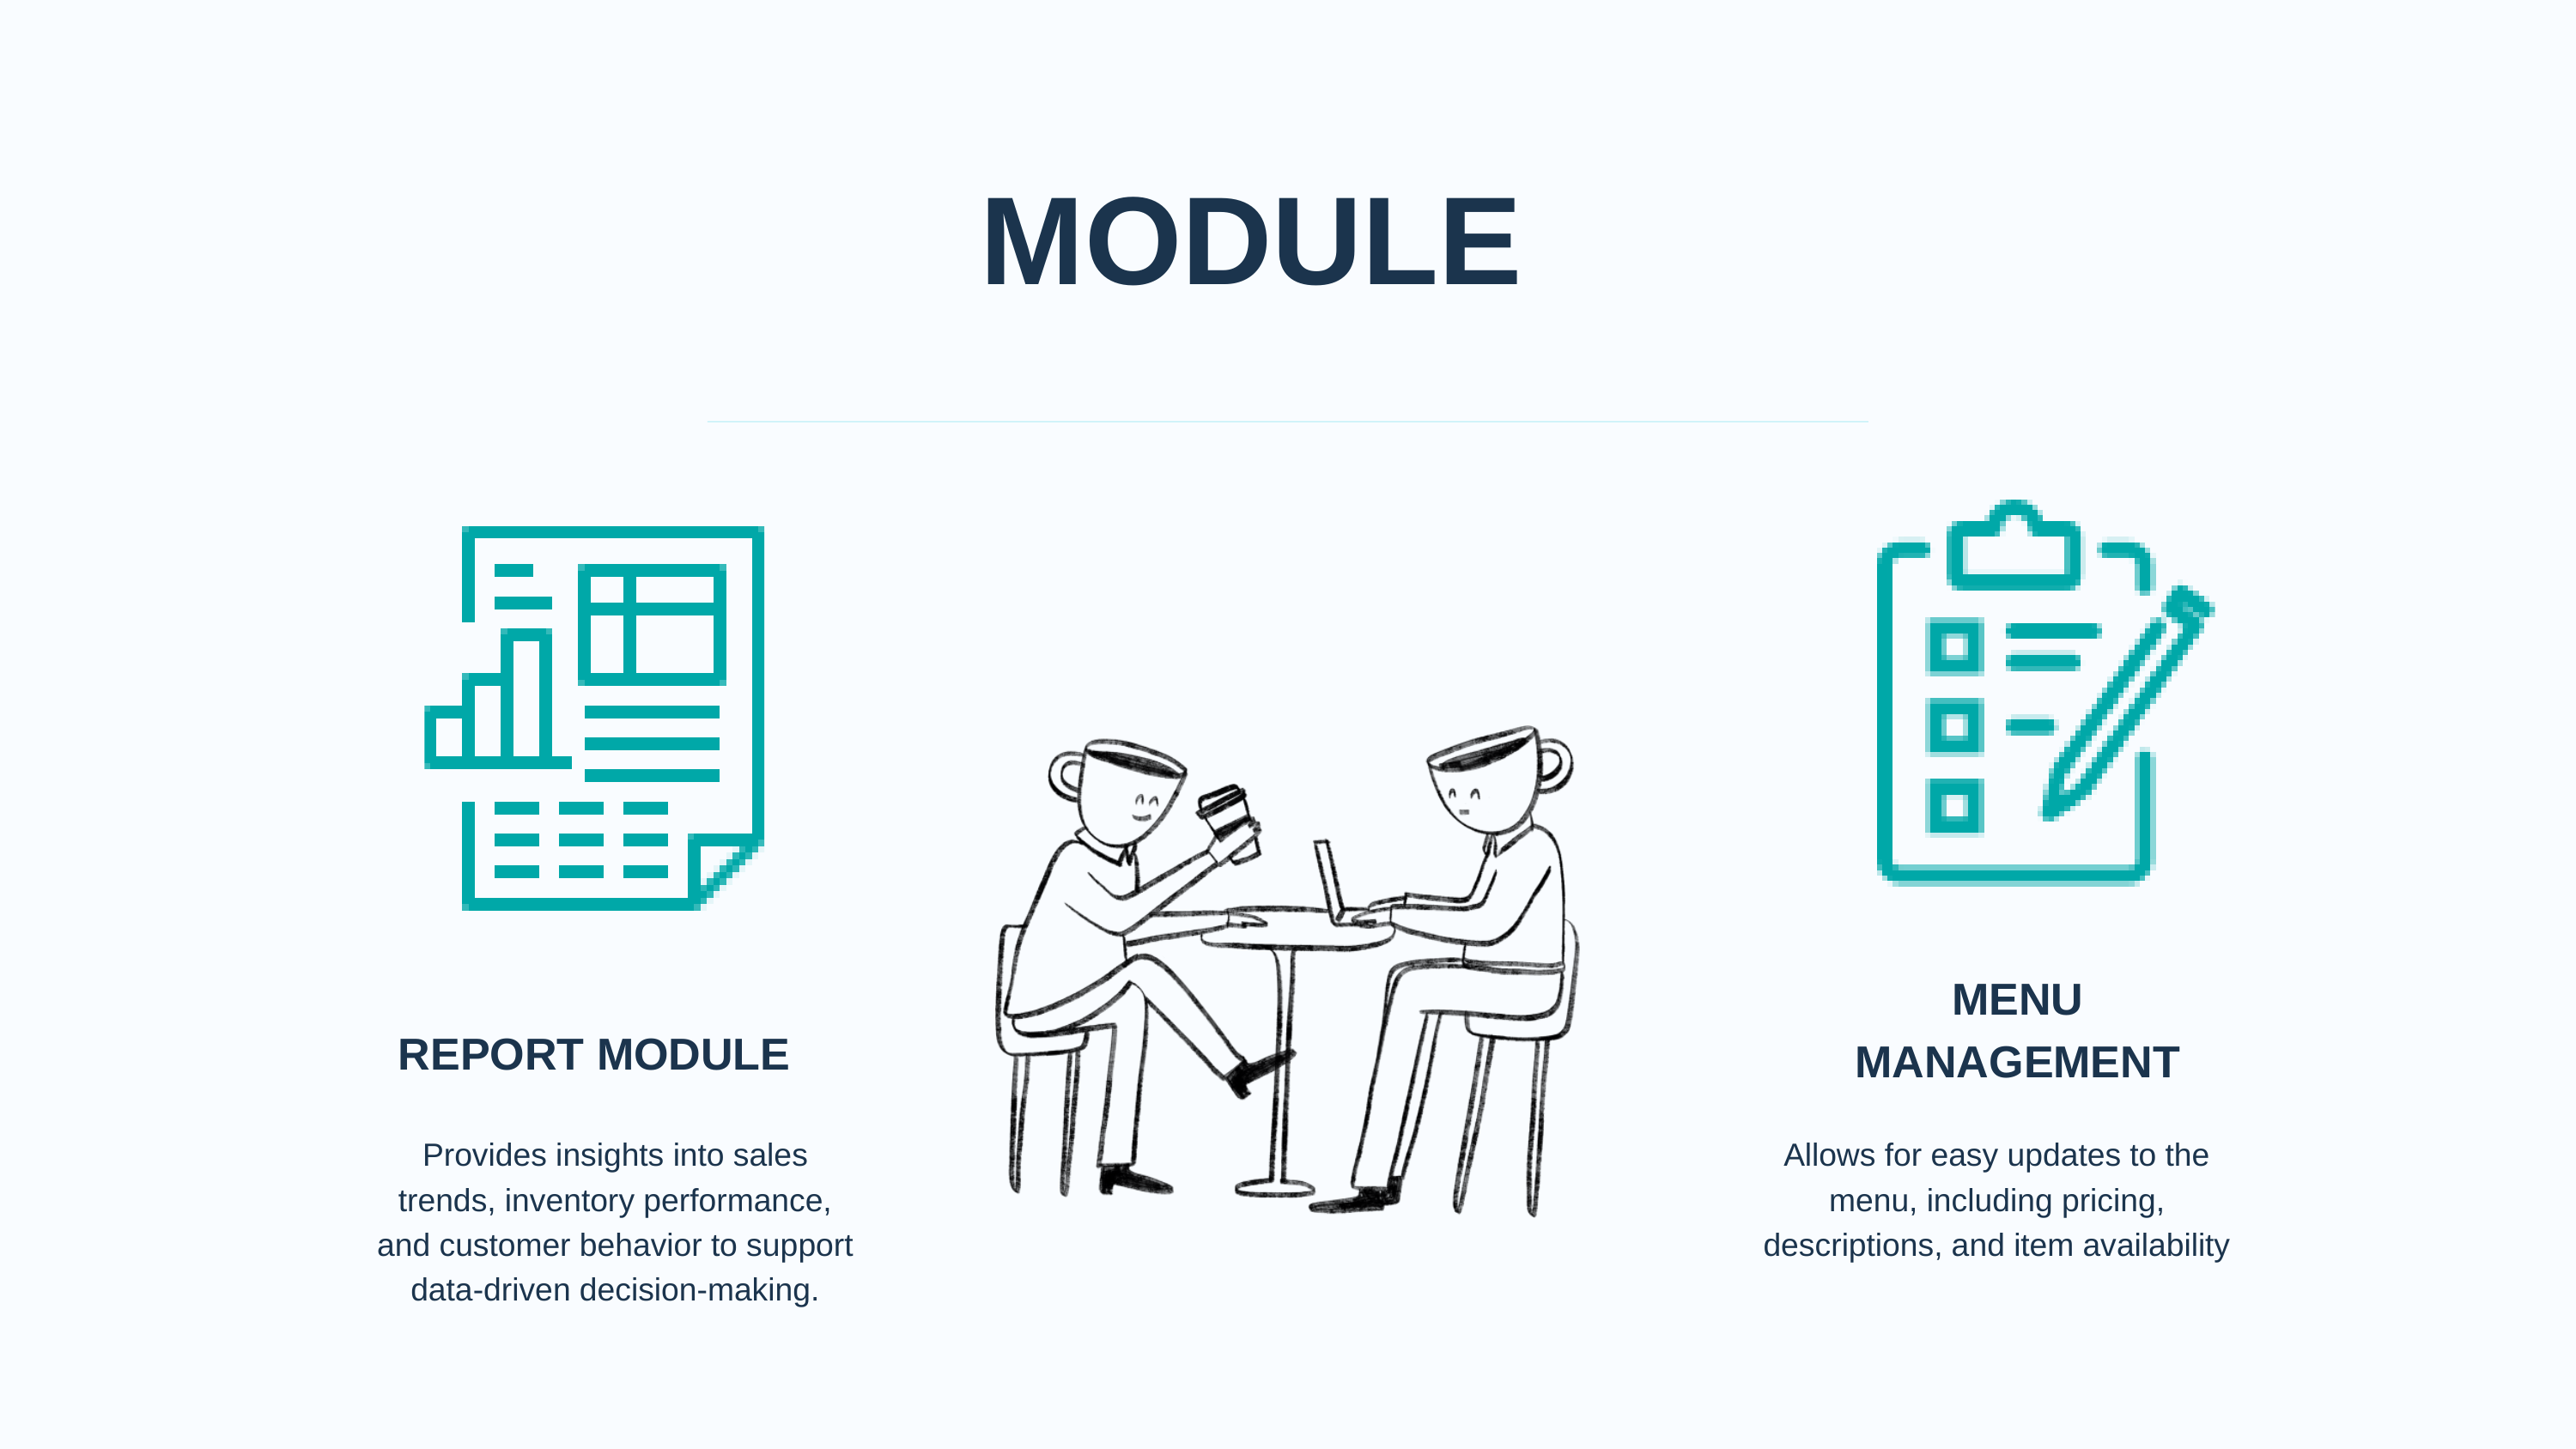

MODULE

MENU MANAGEMENT
REPORT MODULE
Provides insights into sales trends, inventory performance, and customer behavior to support data-driven decision-making.
Allows for easy updates to the menu, including pricing, descriptions, and item availability